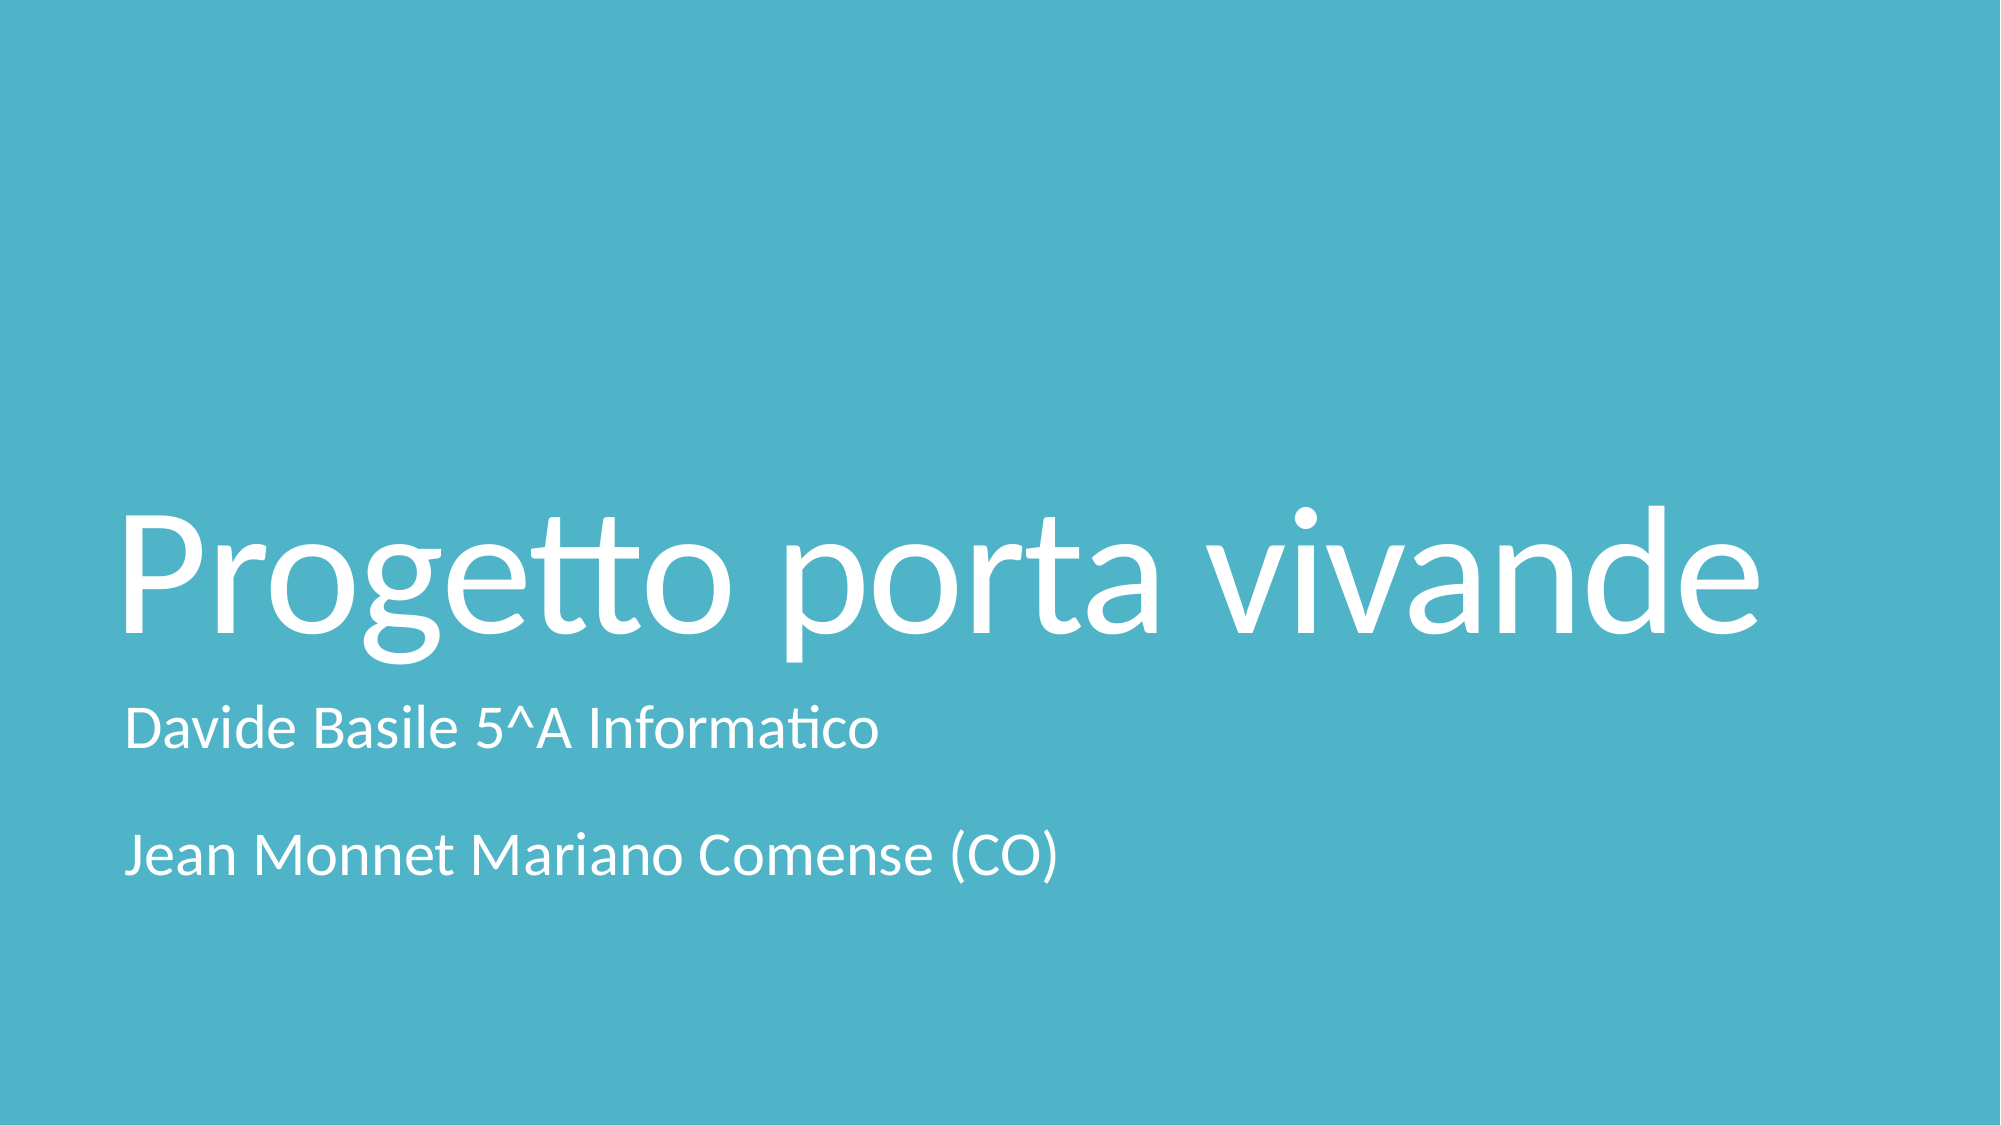

# Progetto porta vivande
Davide Basile 5^A Informatico
Jean Monnet Mariano Comense (CO)